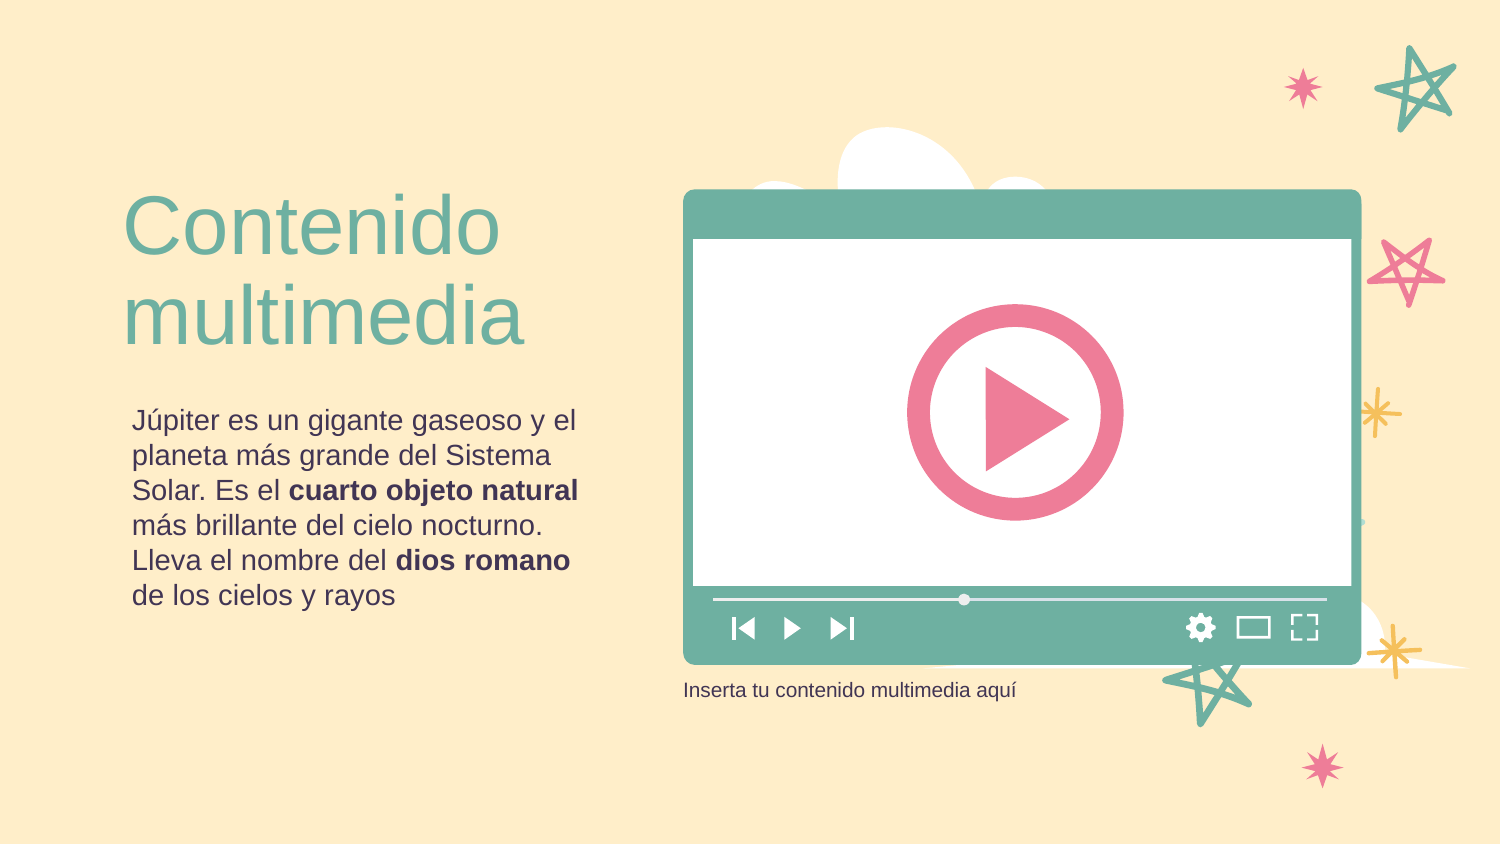

# Contenido multimedia
Júpiter es un gigante gaseoso y el planeta más grande del Sistema Solar. Es el cuarto objeto natural más brillante del cielo nocturno. Lleva el nombre del dios romano de los cielos y rayos

Inserta tu contenido multimedia aquí